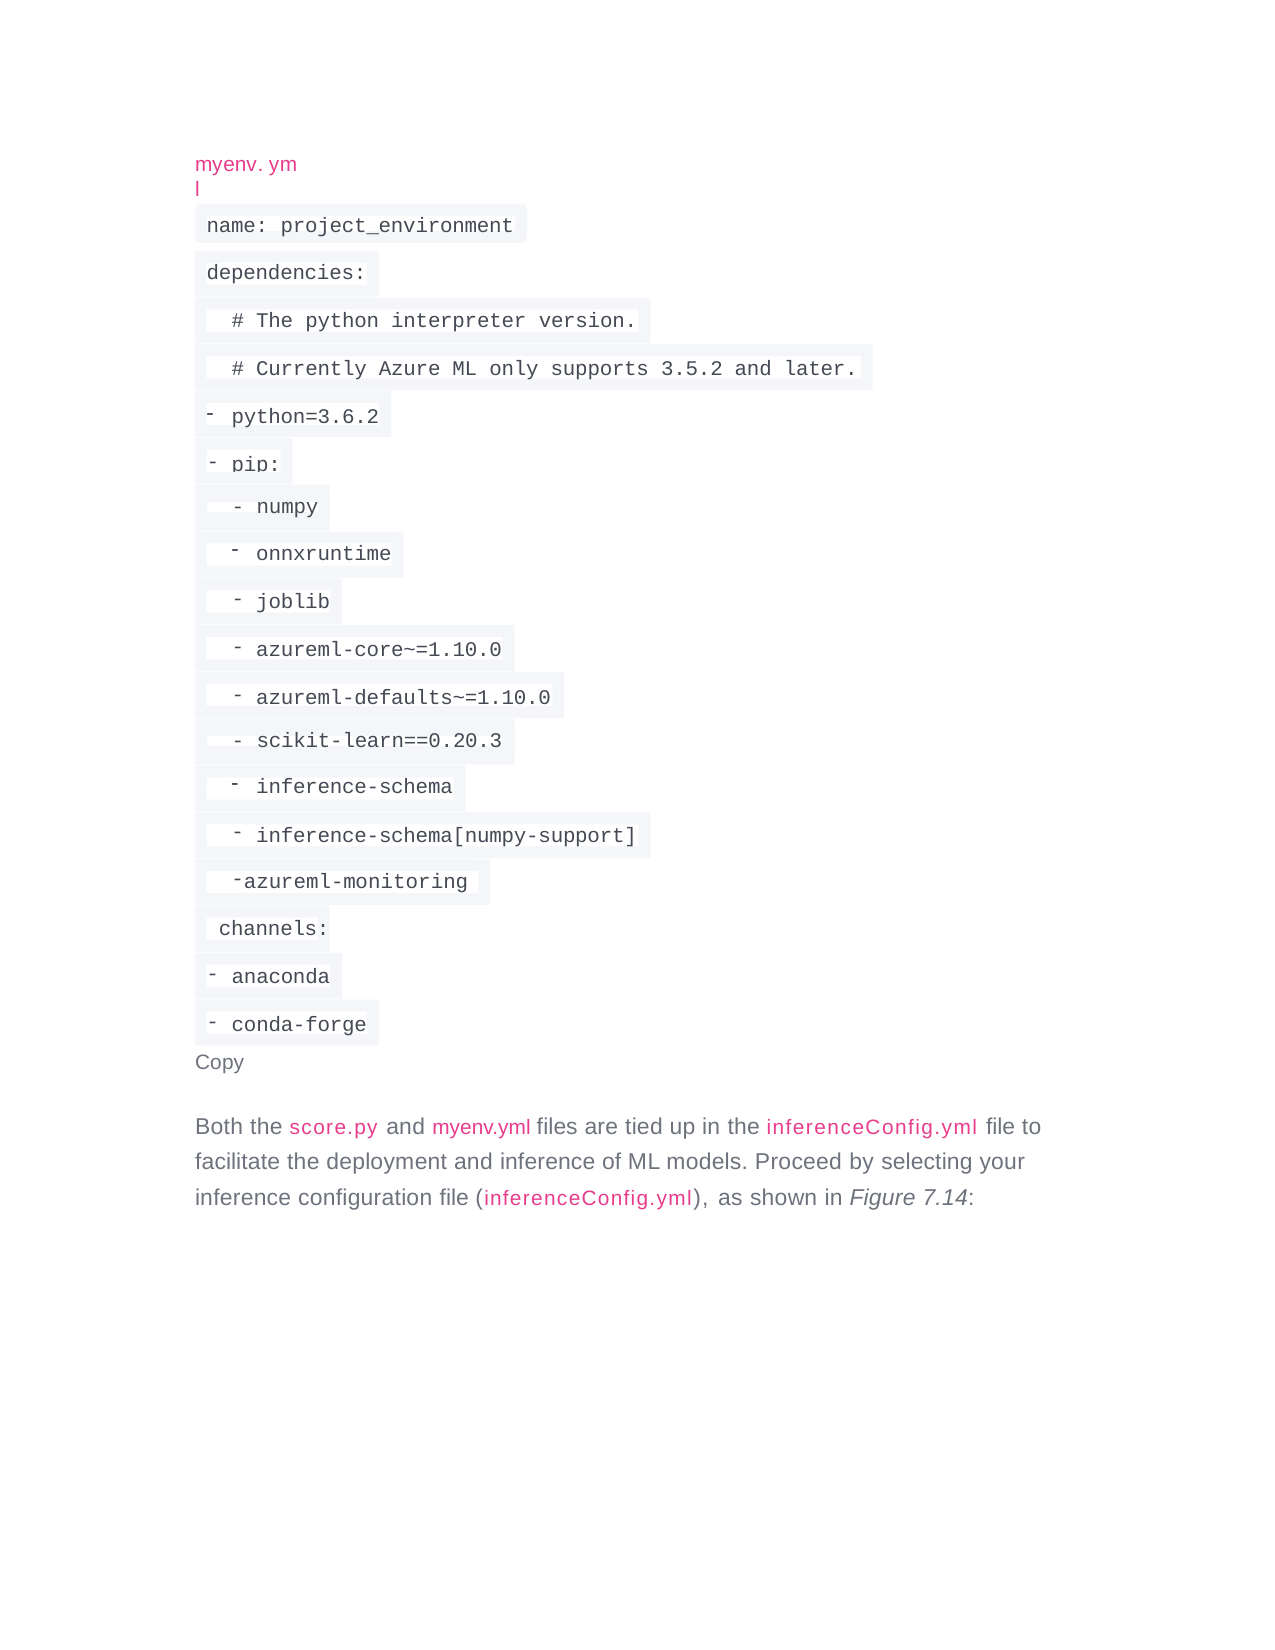

myenv.yml
name: project_environment

dependencies:

# The python interpreter version.

# Currently Azure ML only supports 3.5.2 and later.

python=3.6.2

pip:

- numpy
onnxruntime

joblib

azureml-core~=1.10.0

azureml-defaults~=1.10.0

- scikit-learn==0.20.3
inference-schema

inference-schema[numpy-support]
azureml-monitoring  channels:

anaconda

conda-forge
Copy

Both the score.py and myenv.yml files are tied up in the inferenceConfig.yml file to  facilitate the deployment and inference of ML models. Proceed by selecting your  inference configuration file (inferenceConfig.yml), as shown in Figure 7.14: